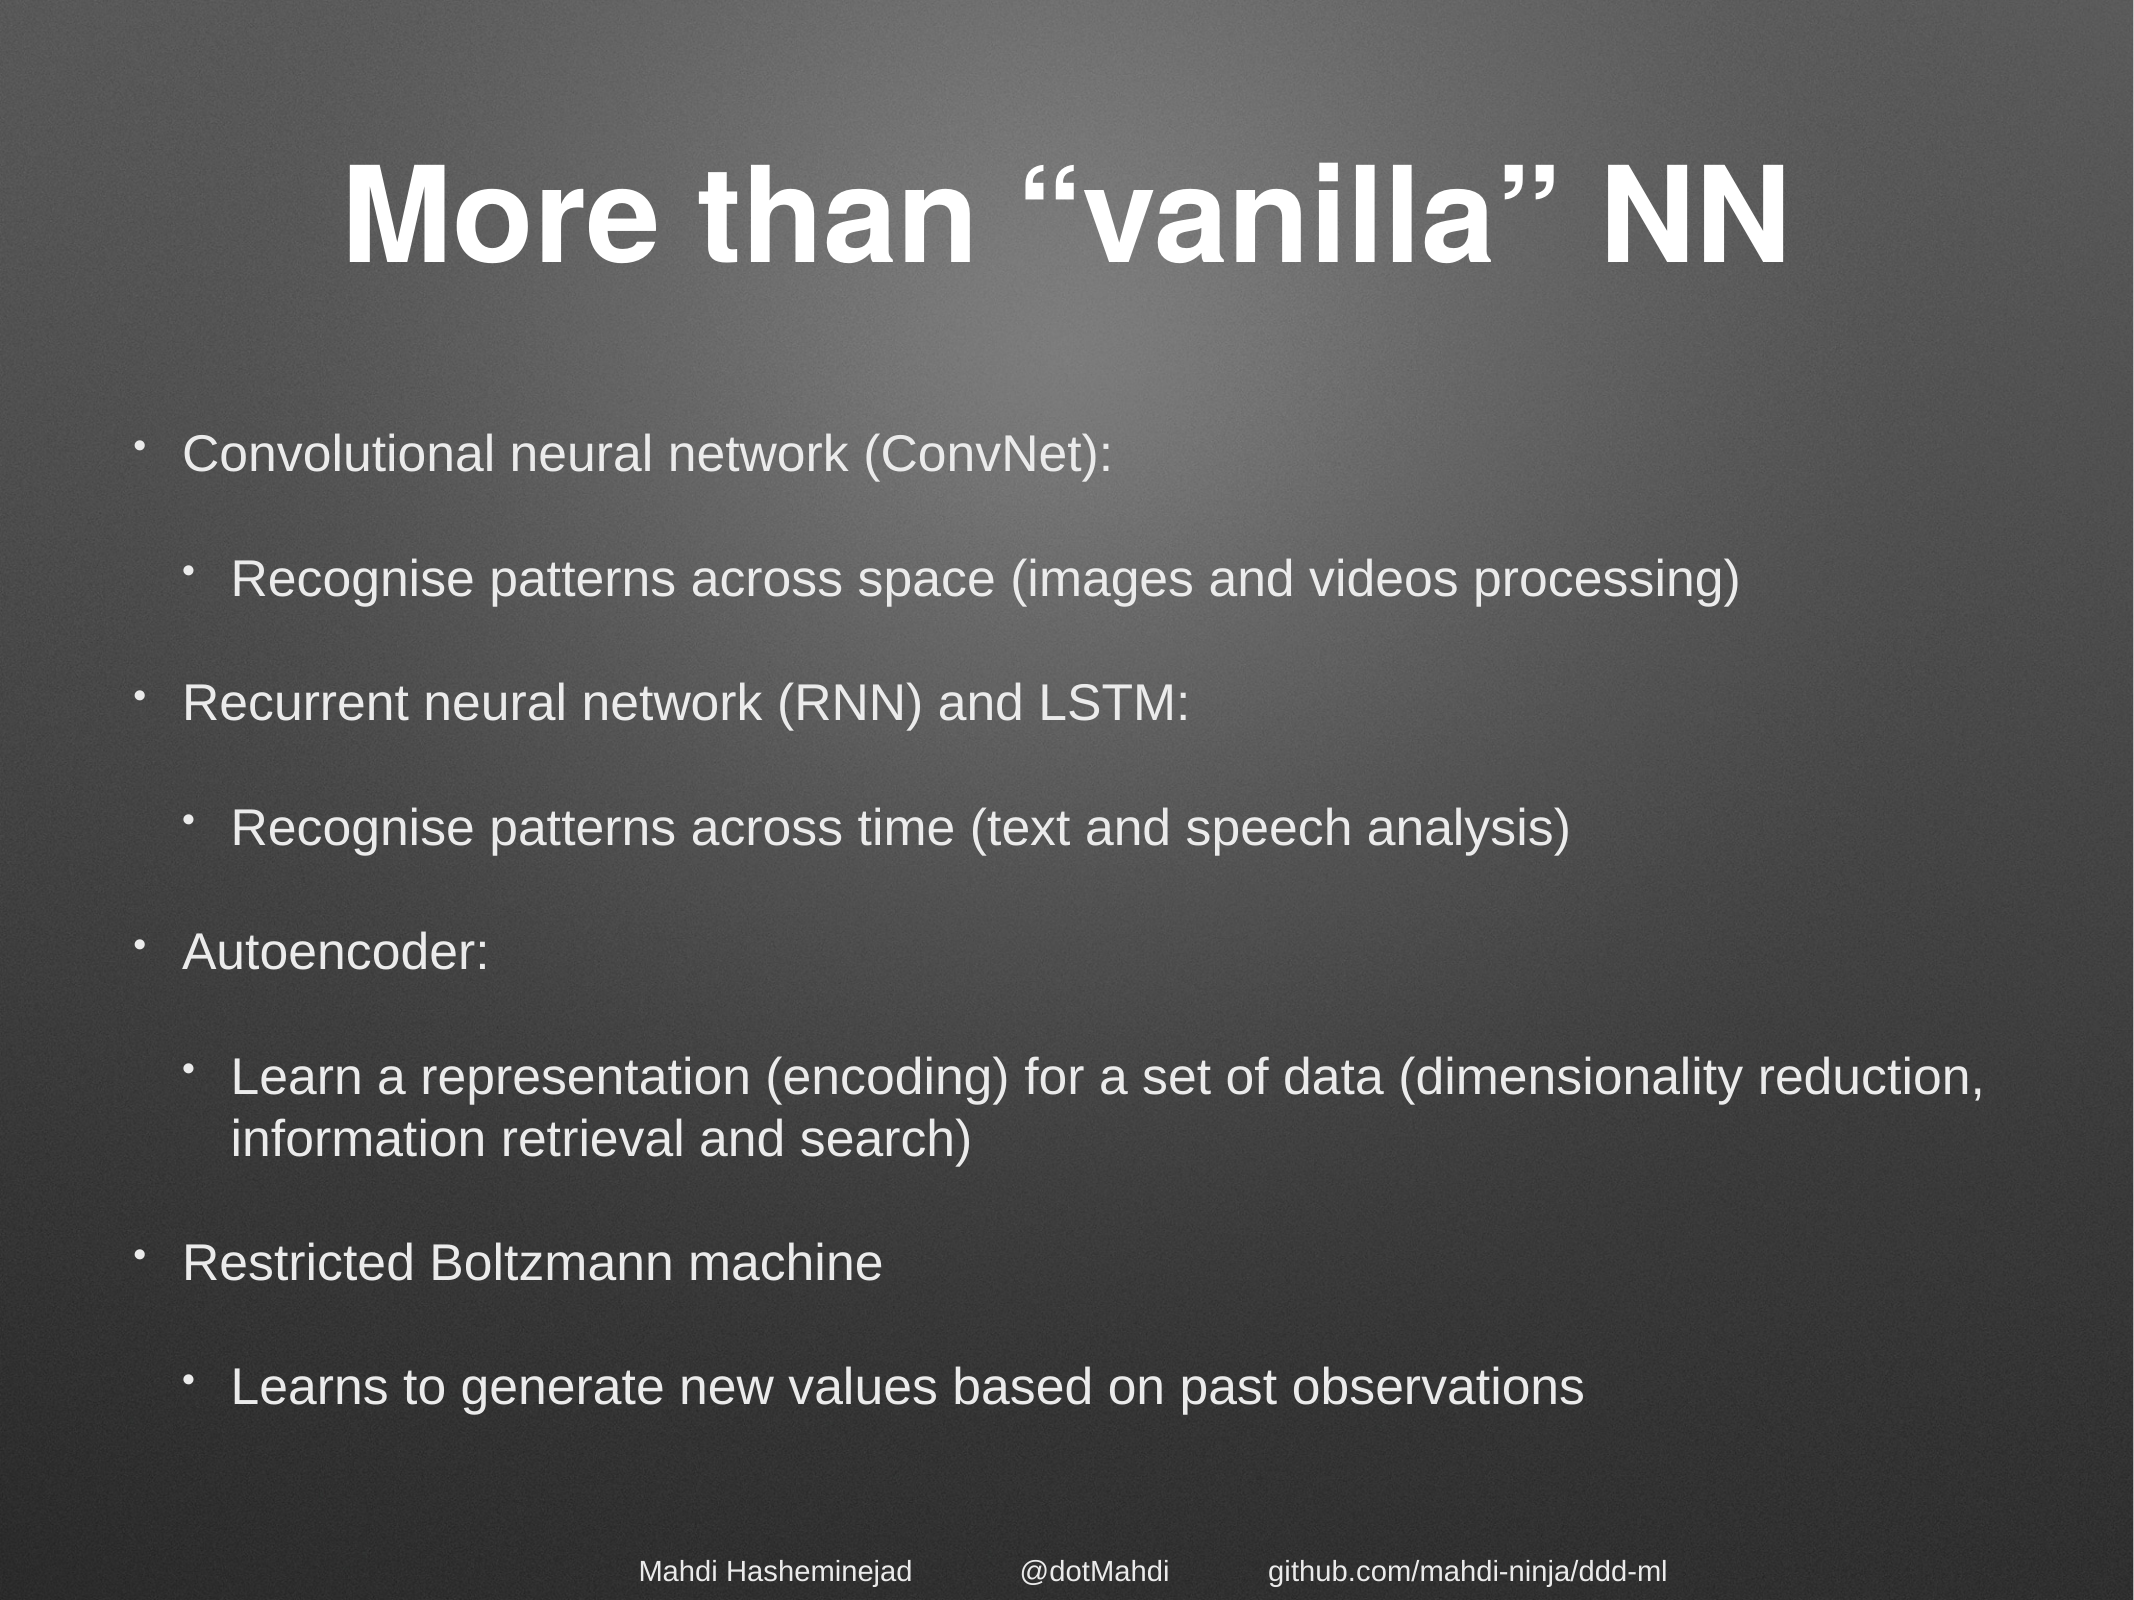

# More than “vanilla” NN
Convolutional neural network (ConvNet):
Recognise patterns across space (images and videos processing)
Recurrent neural network (RNN) and LSTM:
Recognise patterns across time (text and speech analysis)
Autoencoder:
Learn a representation (encoding) for a set of data (dimensionality reduction, information retrieval and search)
Restricted Boltzmann machine
Learns to generate new values based on past observations